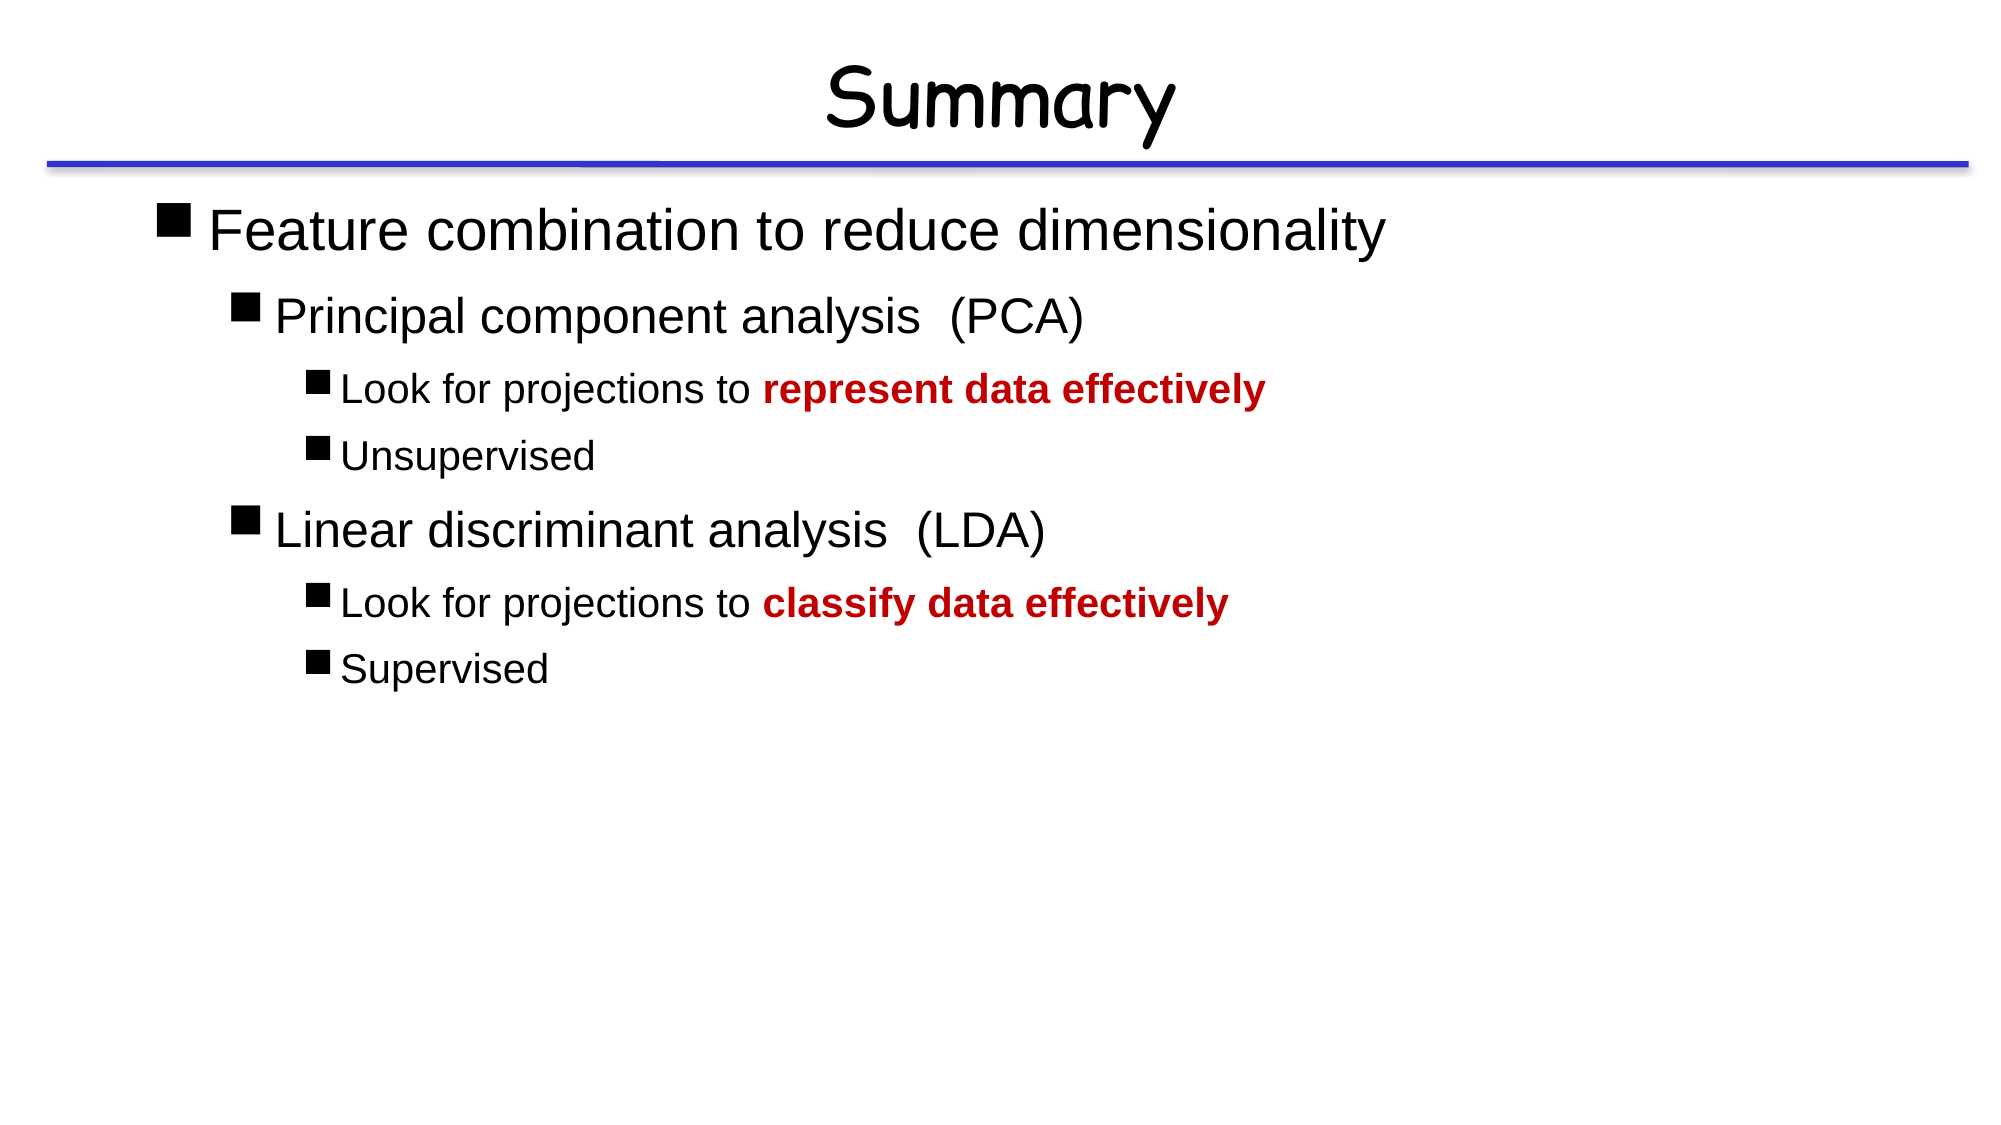

# Summary
Feature combination to reduce dimensionality
Principal component analysis  (PCA)
Look for projections to represent data effectively
Unsupervised
Linear discriminant analysis  (LDA)
Look for projections to classify data effectively
Supervised